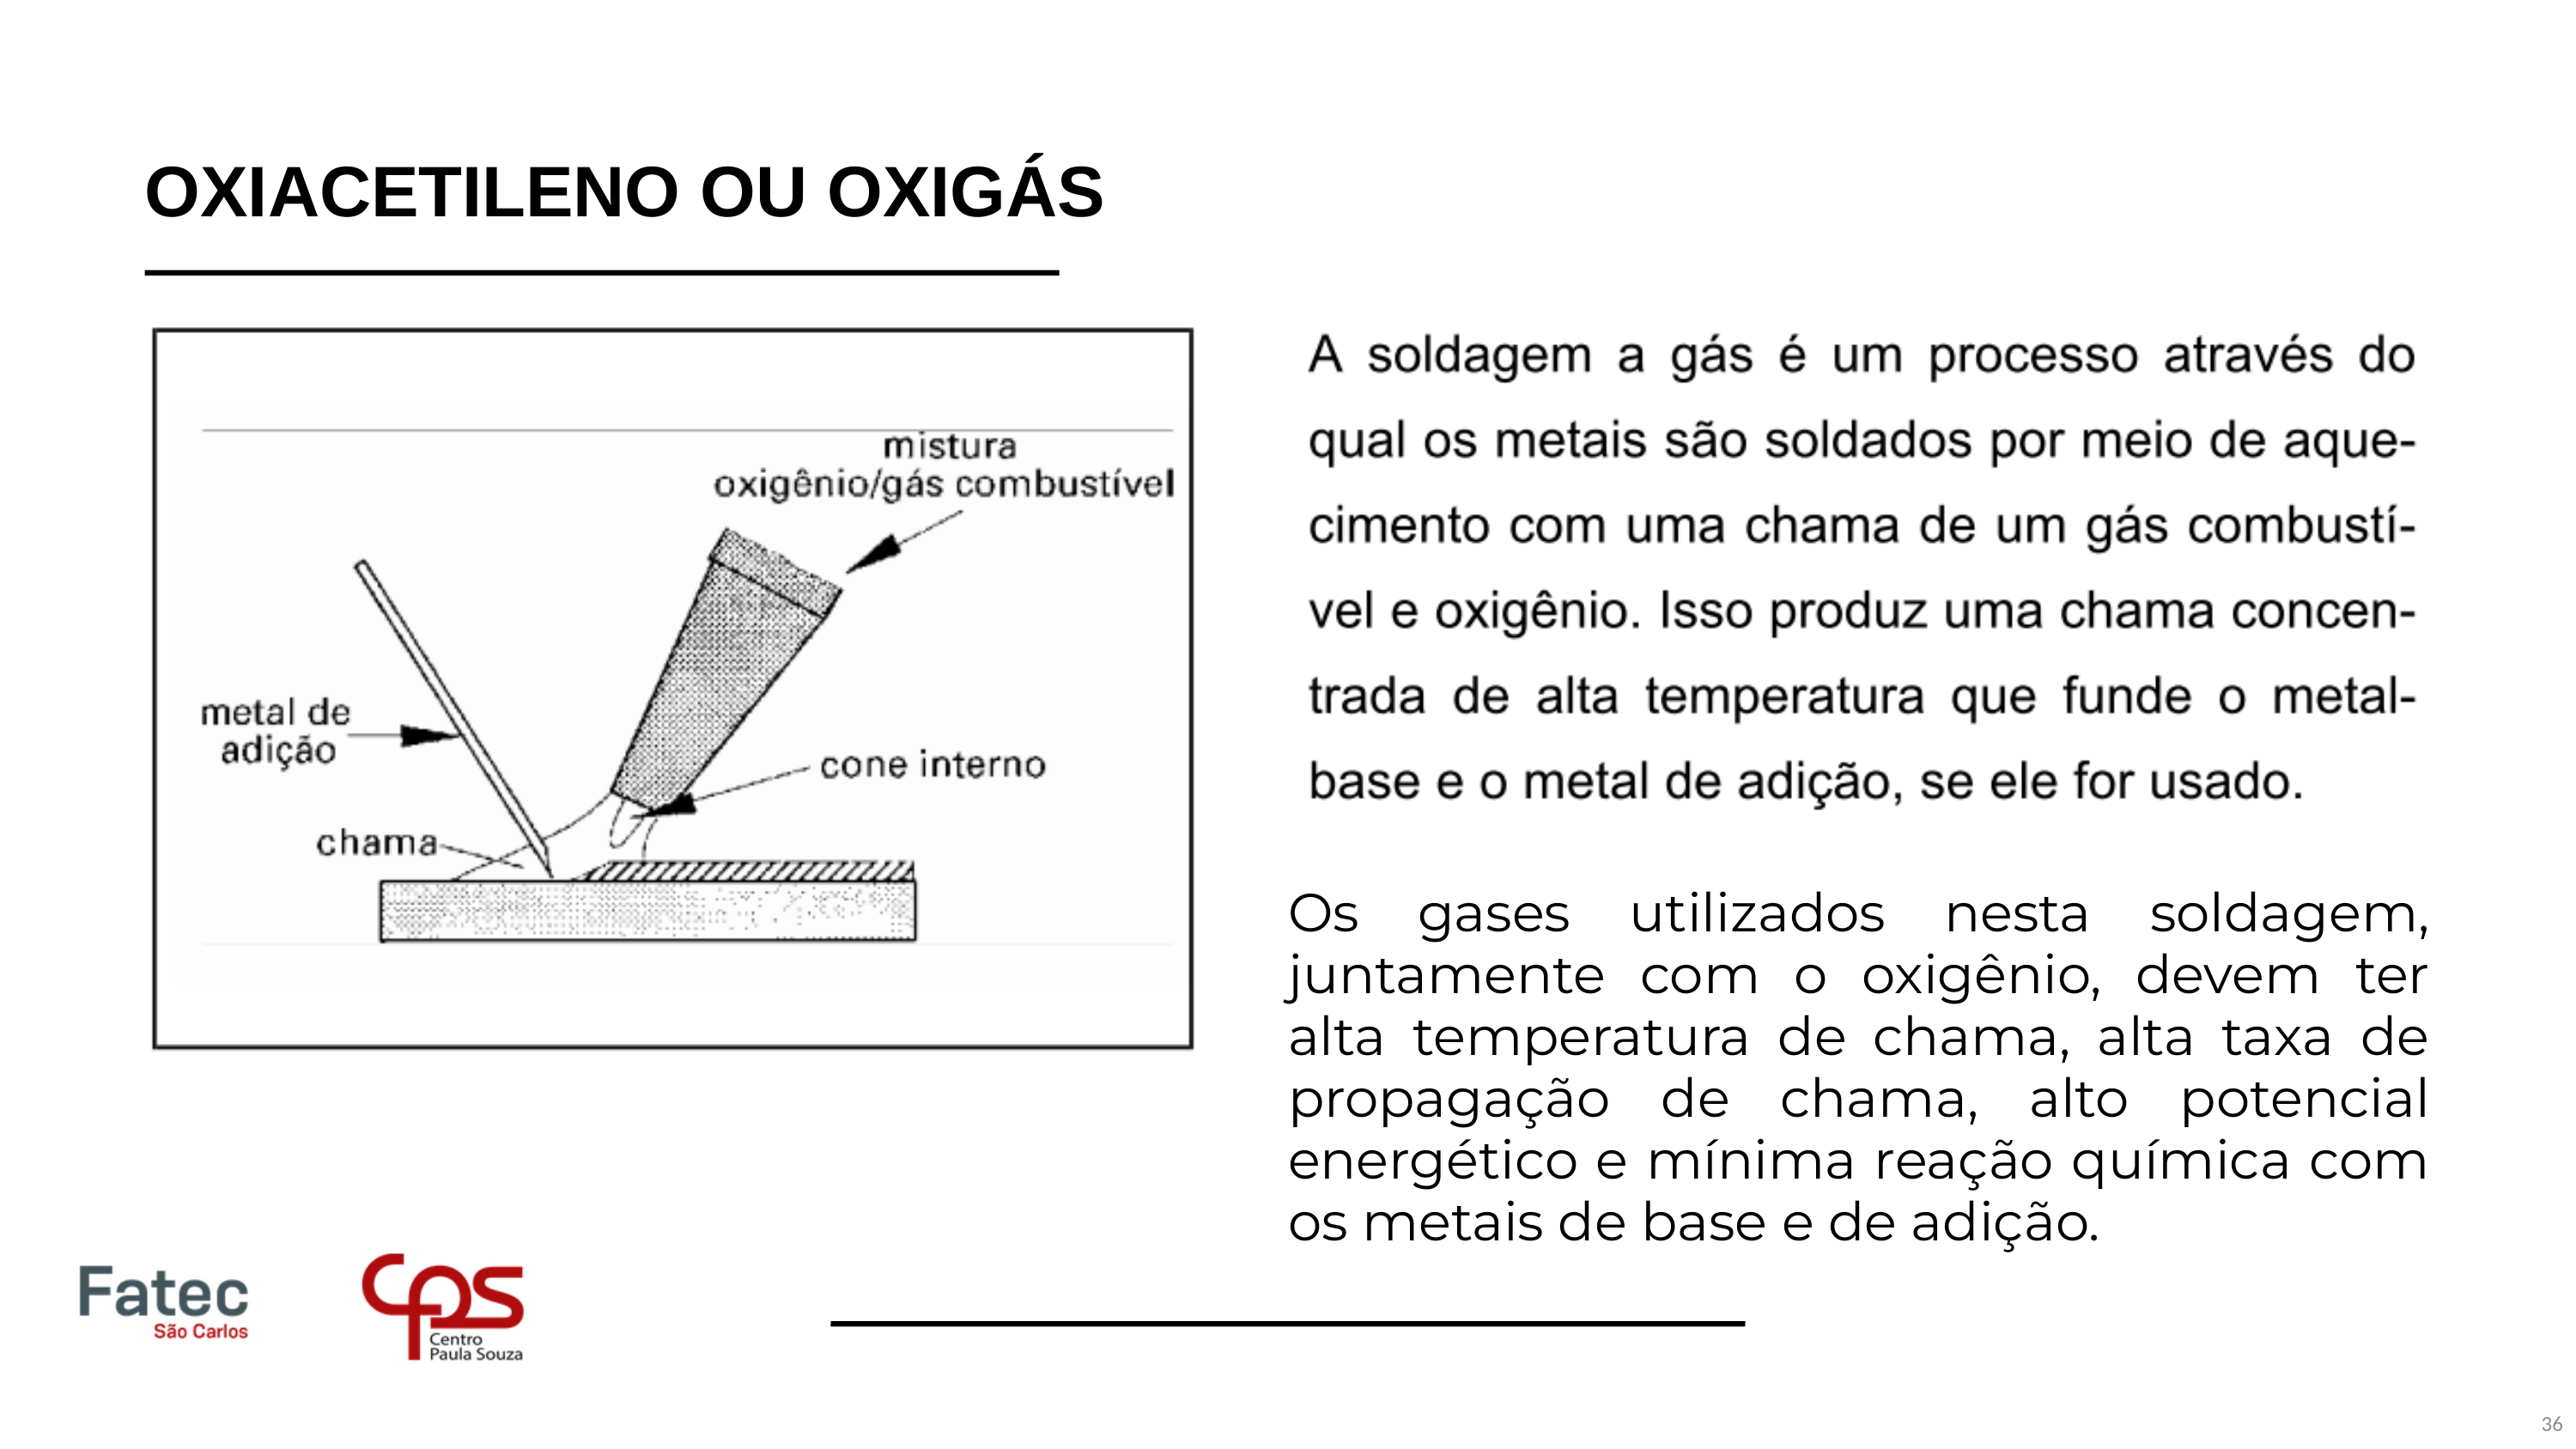

OXIACETILENO OU OXIGÁS

Os gases utilizados nesta soldagem, juntamente com o oxigênio, devem ter alta temperatura de chama, alta taxa de propagação de chama, alto potencial energético e mínima reação química com os metais de base e de adição.

36